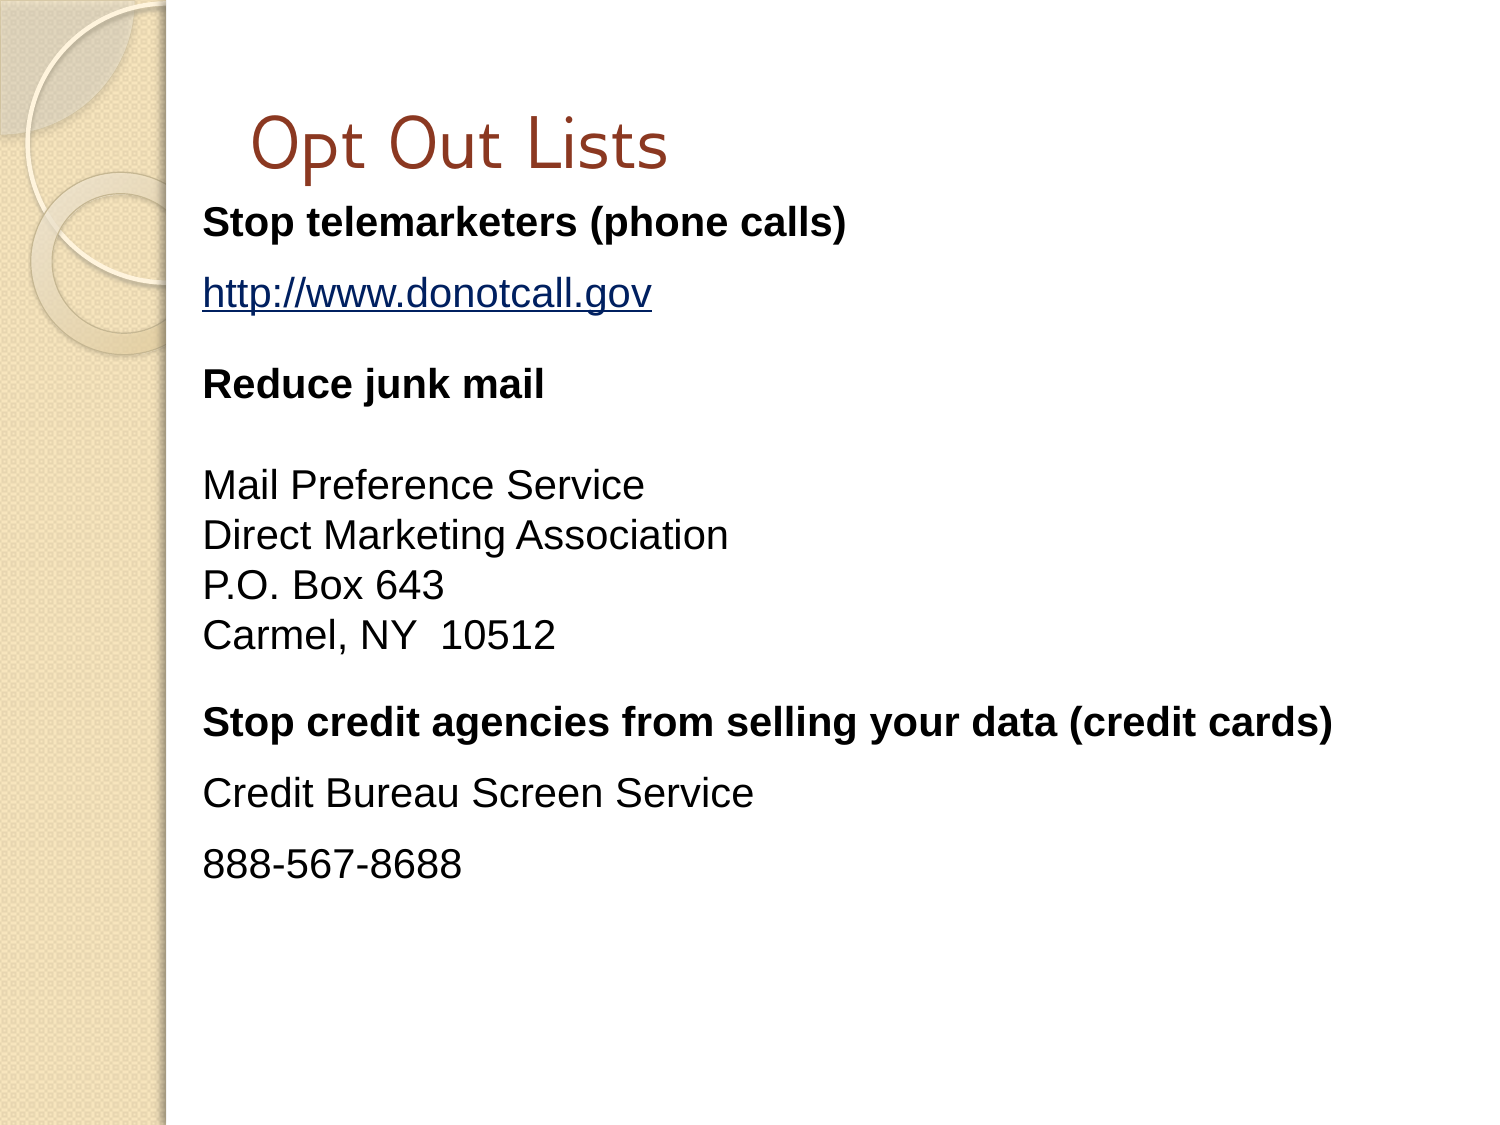

# Opt Out Lists
Stop telemarketers (phone calls)
http://www.donotcall.gov
Reduce junk mail

Mail Preference Service
Direct Marketing Association
P.O. Box 643
Carmel, NY  10512
Stop credit agencies from selling your data (credit cards)
Credit Bureau Screen Service
888-567-8688